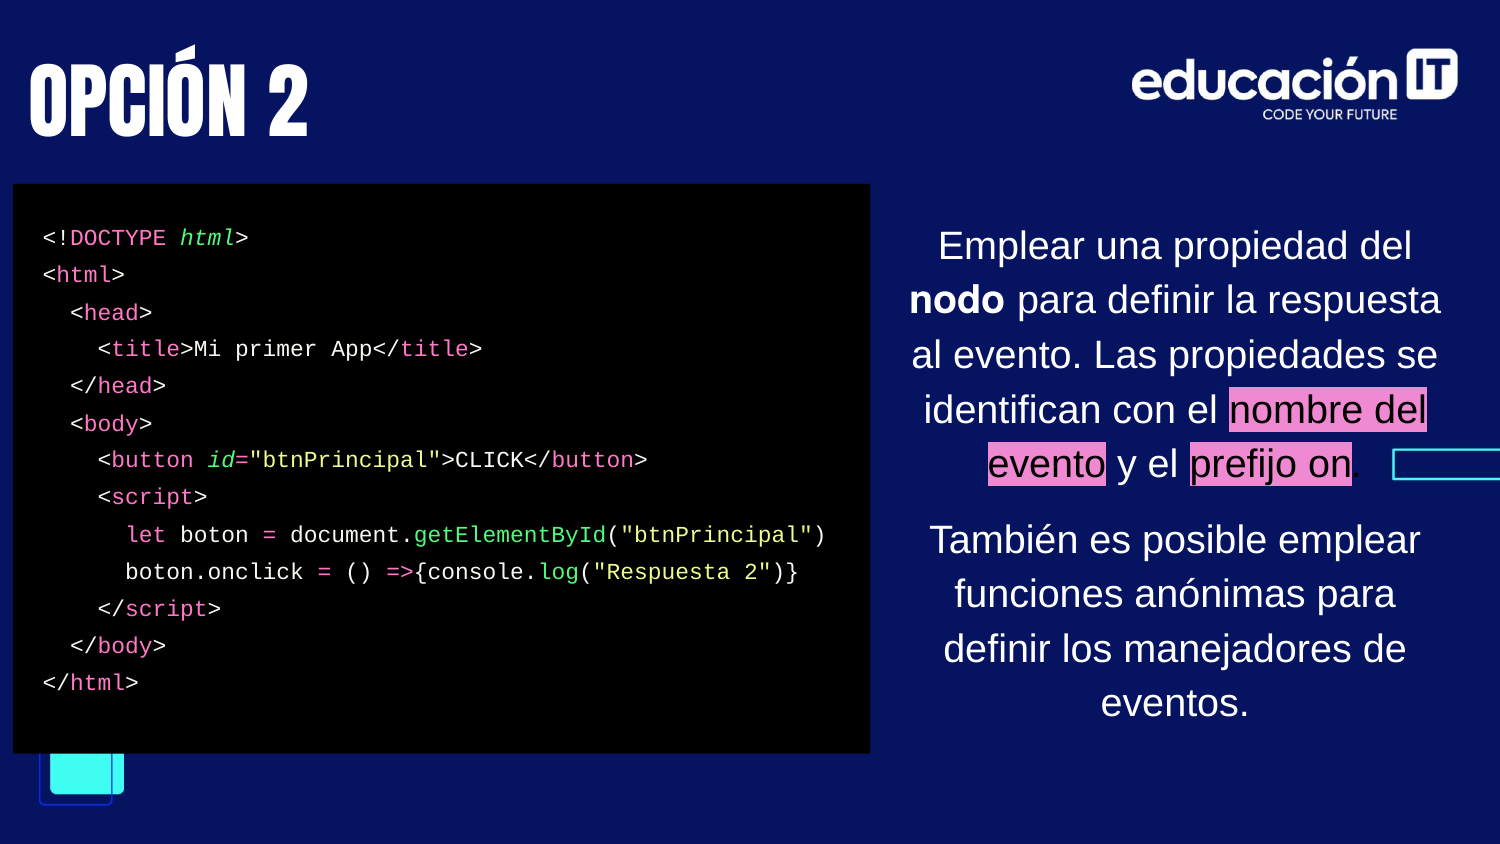

OPCIÓN 2
<!DOCTYPE html>
<html>
  <head>
    <title>Mi primer App</title>
  </head>
  <body>
    <button id="btnPrincipal">CLICK</button>
    <script>
      let boton = document.getElementById("btnPrincipal")
      boton.onclick = () =>{console.log("Respuesta 2")}
    </script>
  </body>
</html>

Emplear una propiedad del nodo para definir la respuesta al evento. Las propiedades se identifican con el nombre del evento y el prefijo on.
También es posible emplear funciones anónimas para definir los manejadores de eventos.